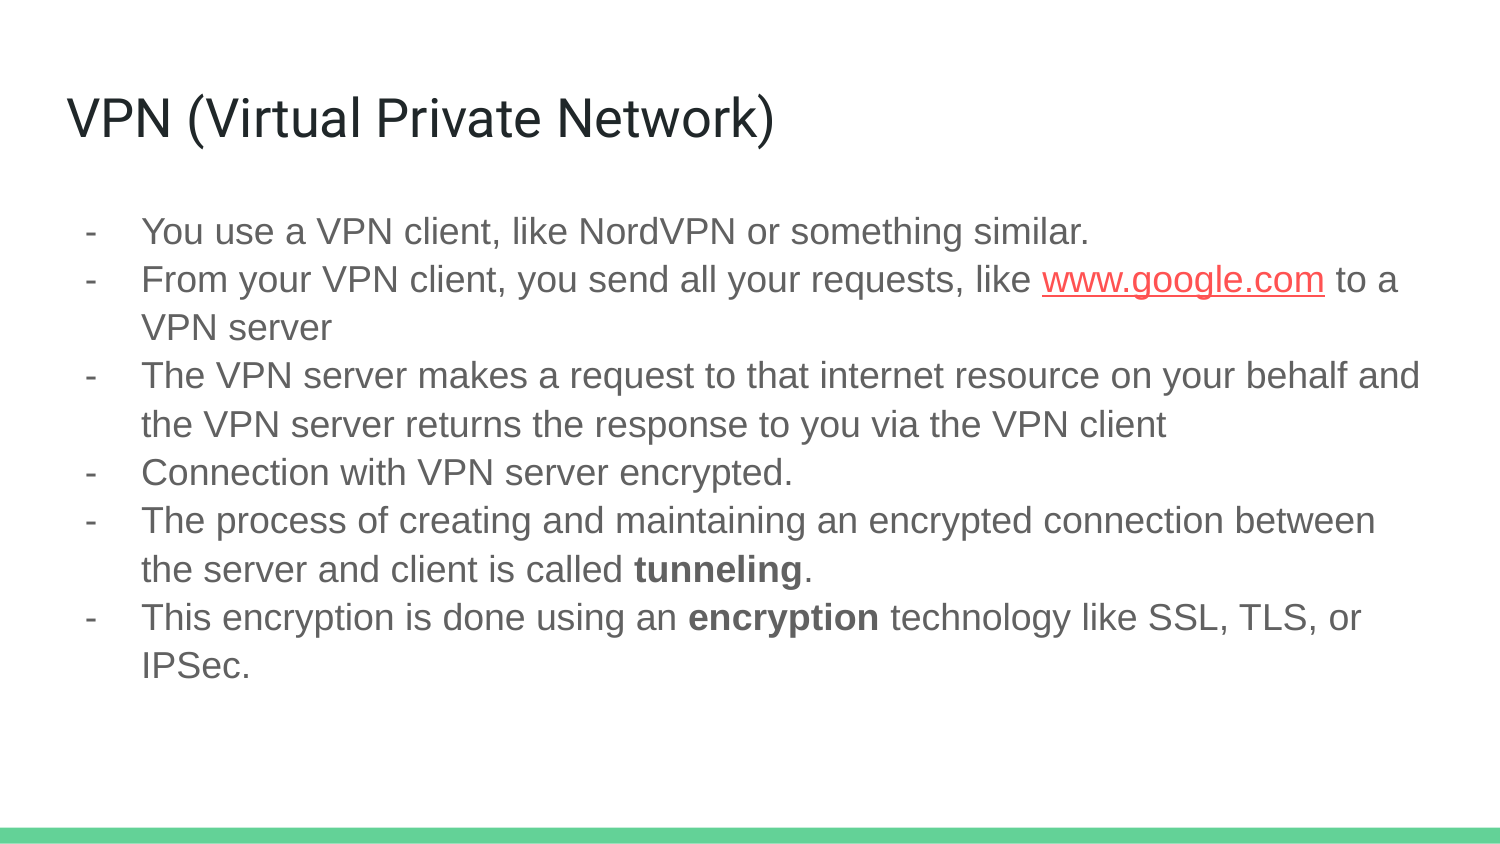

# VPN (Virtual Private Network)
You use a VPN client, like NordVPN or something similar.
From your VPN client, you send all your requests, like www.google.com to a VPN server
The VPN server makes a request to that internet resource on your behalf and the VPN server returns the response to you via the VPN client
Connection with VPN server encrypted.
The process of creating and maintaining an encrypted connection between the server and client is called tunneling.
This encryption is done using an encryption technology like SSL, TLS, or IPSec.